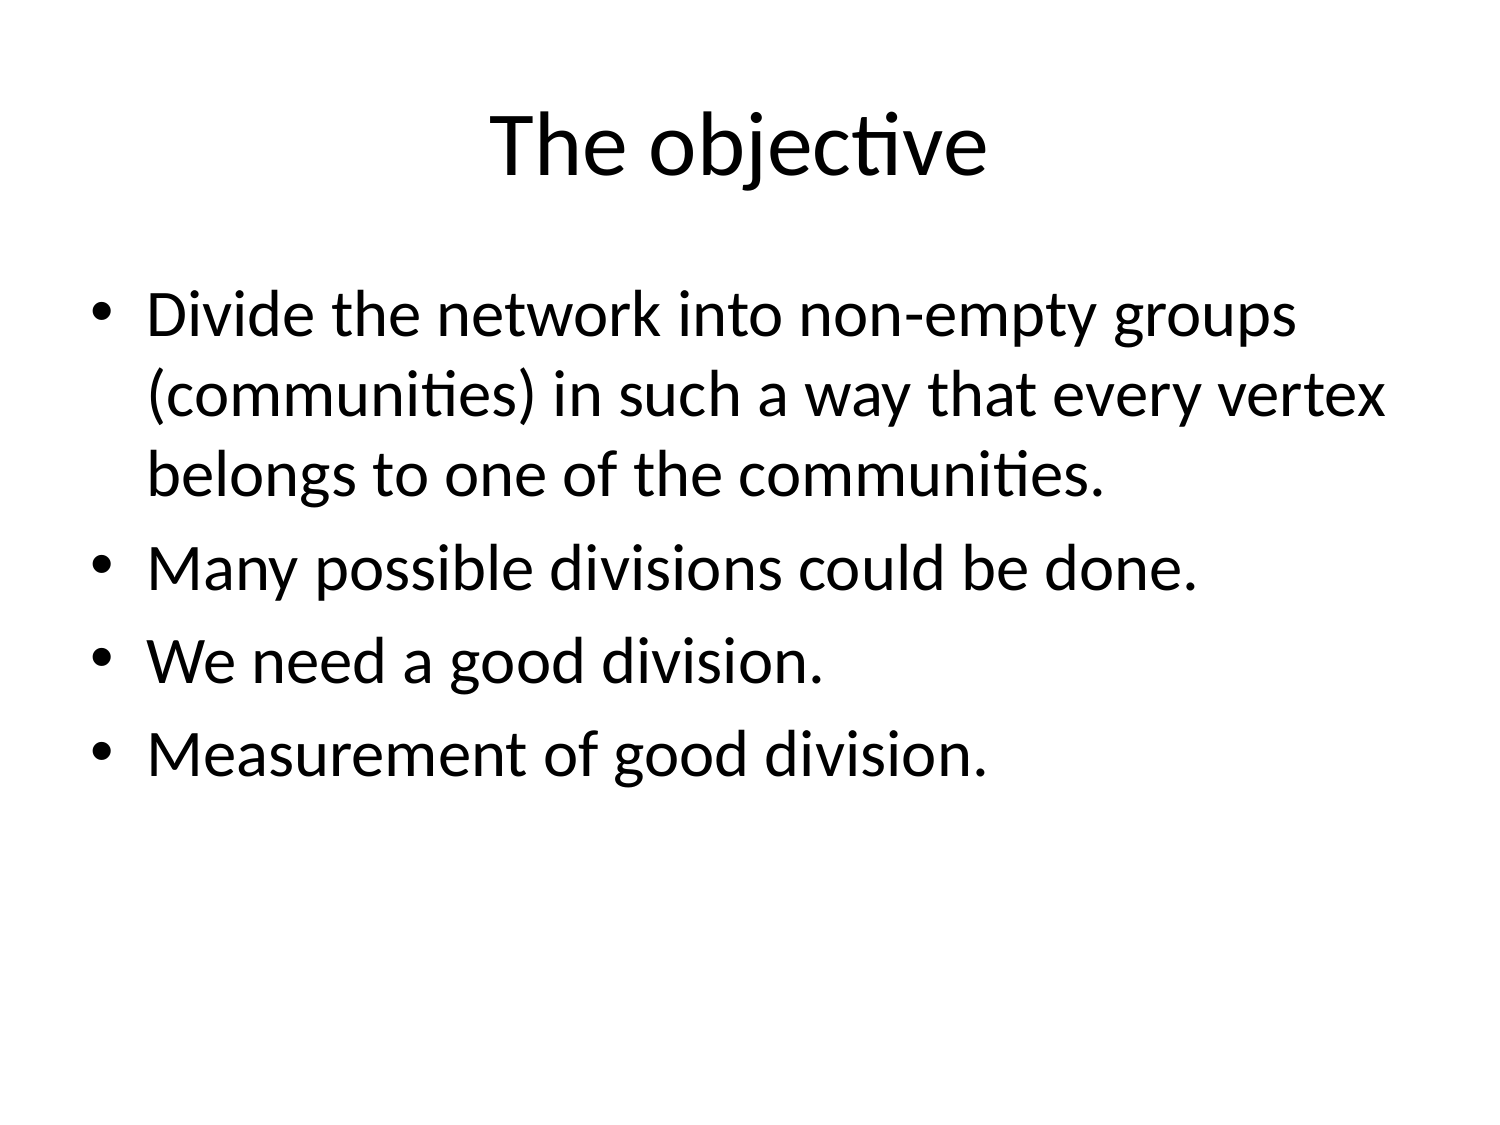

# The objective
Divide the network into non-empty groups (communities) in such a way that every vertex belongs to one of the communities.
Many possible divisions could be done.
We need a good division.
Measurement of good division.